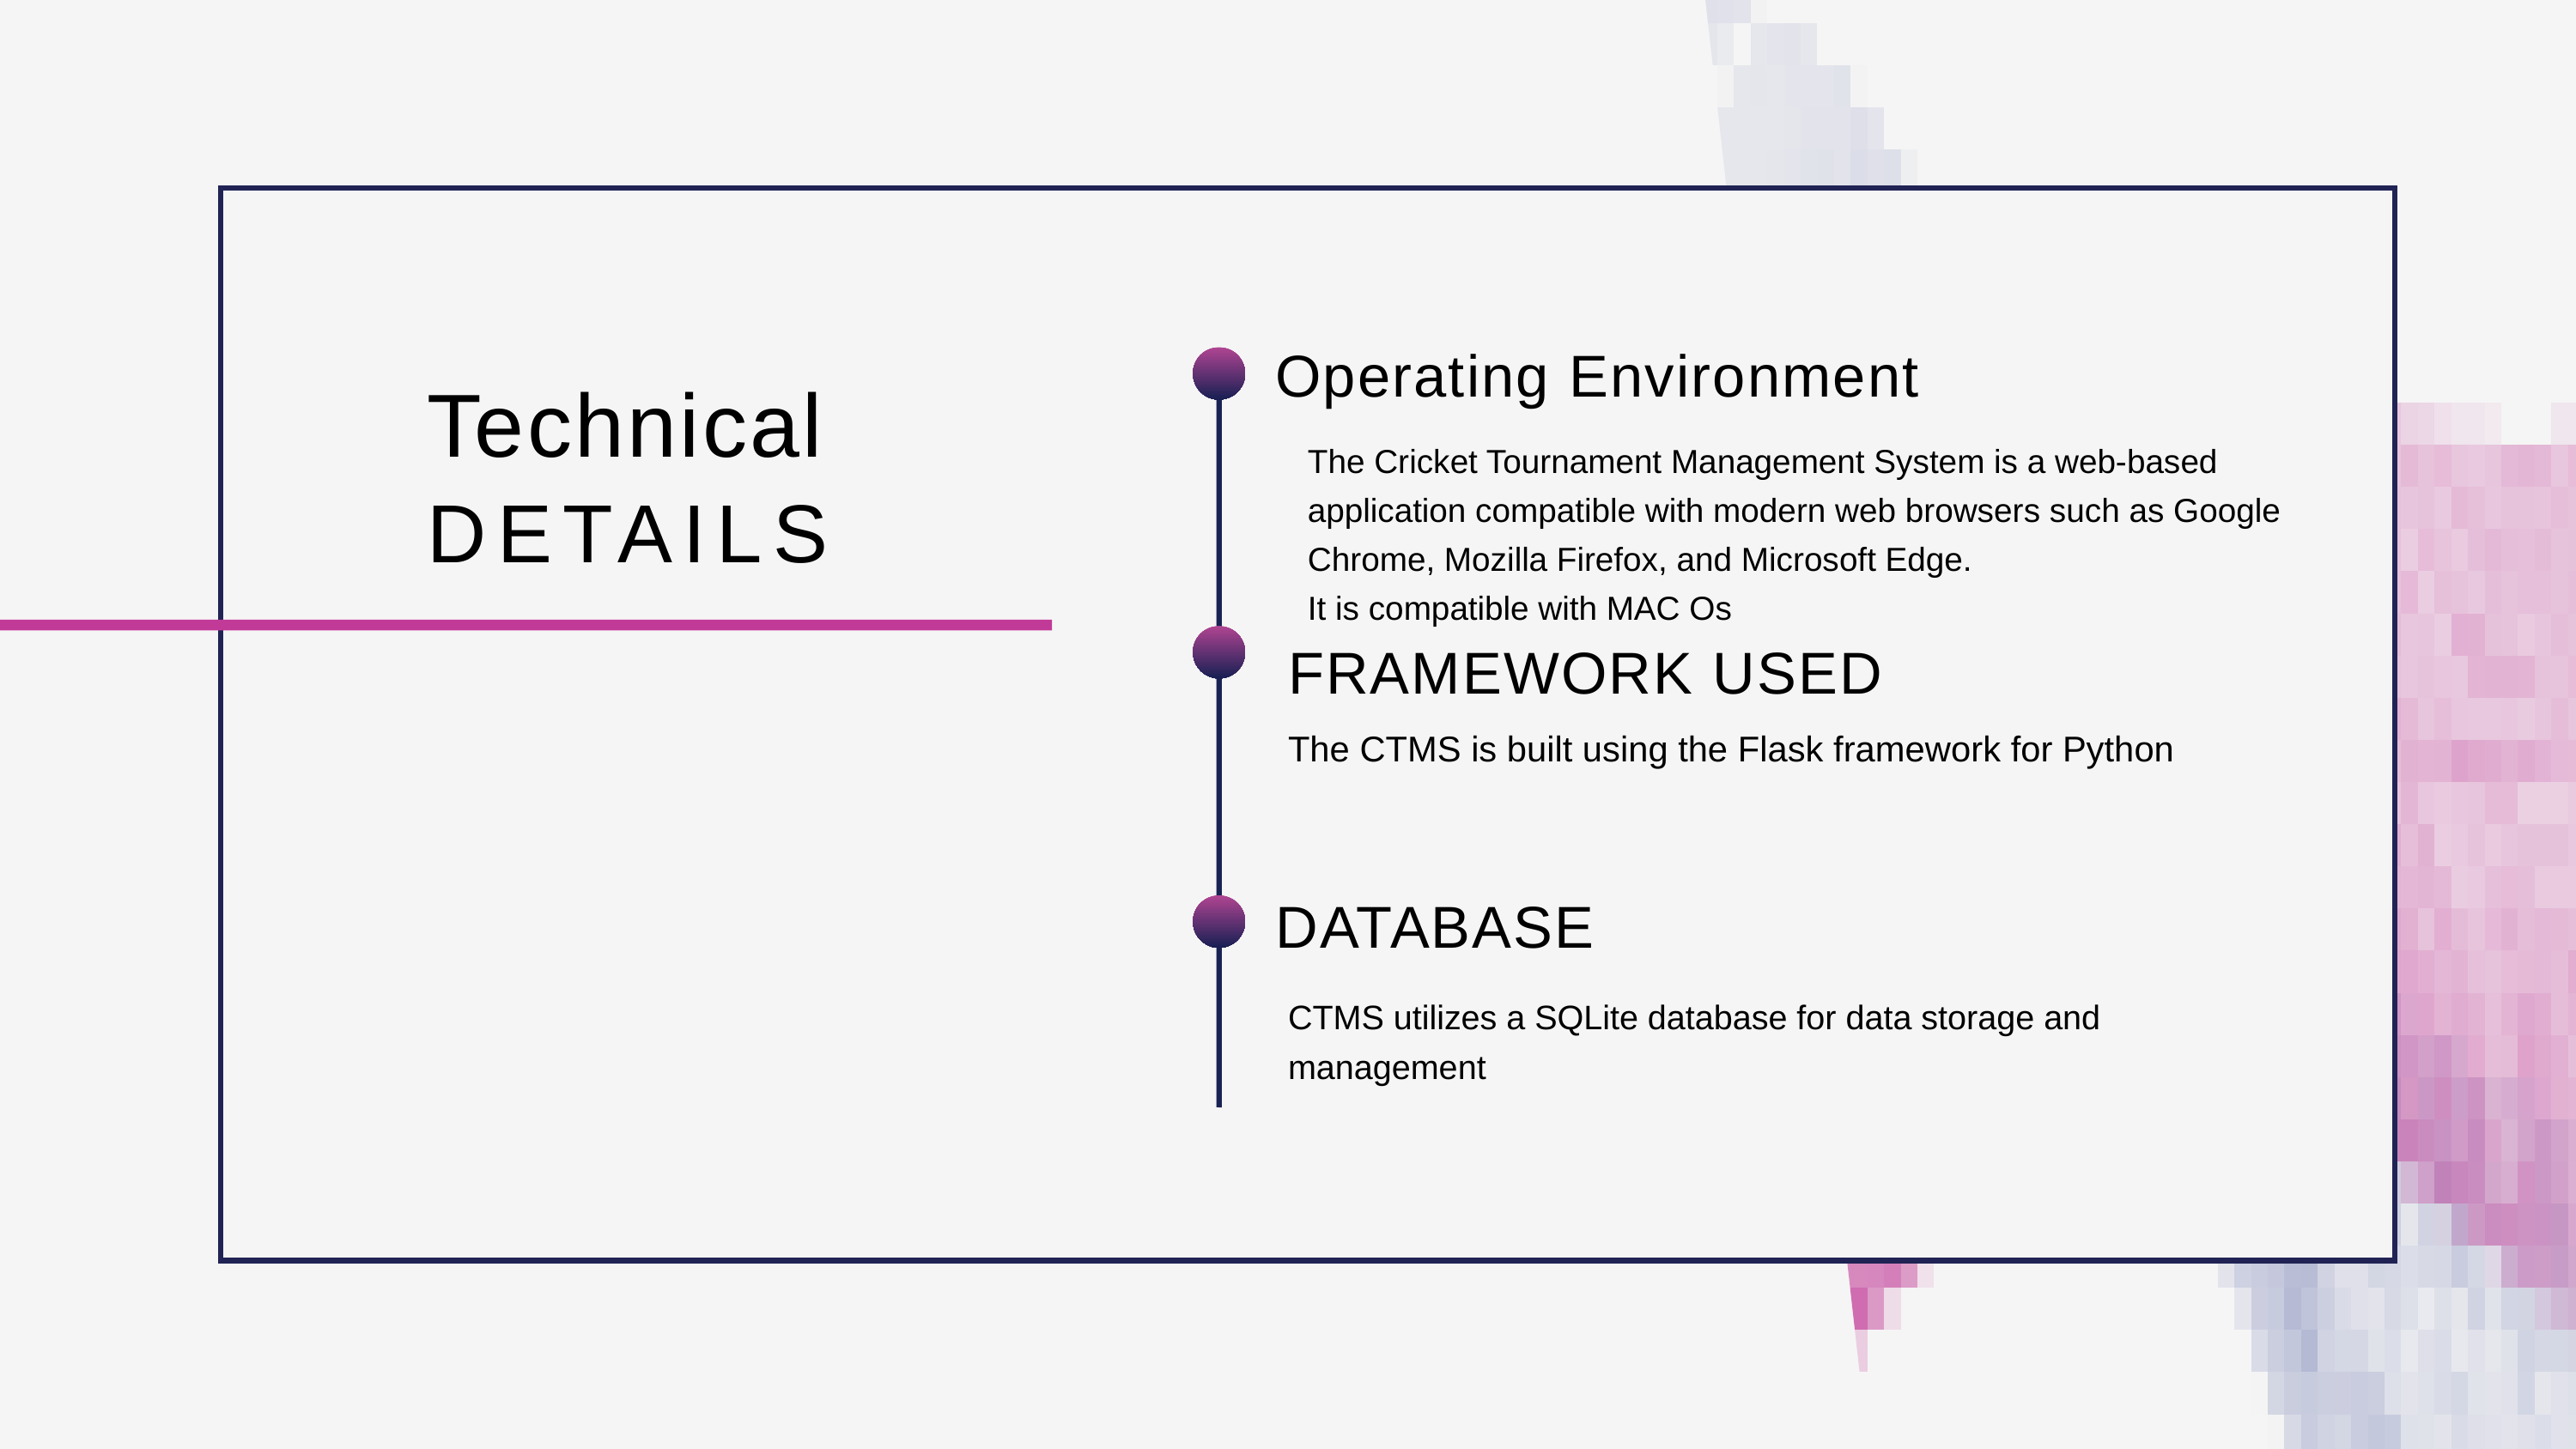

Operating Environment

Technical
The Cricket Tournament Management System is a web-based application compatible with modern web browsers such as Google Chrome, Mozilla Firefox, and Microsoft Edge.
It is compatible with MAC Os
DETAILS

FRAMEWORK USED
The CTMS is built using the Flask framework for Python

DATABASE

CTMS utilizes a SQLite database for data storage and management